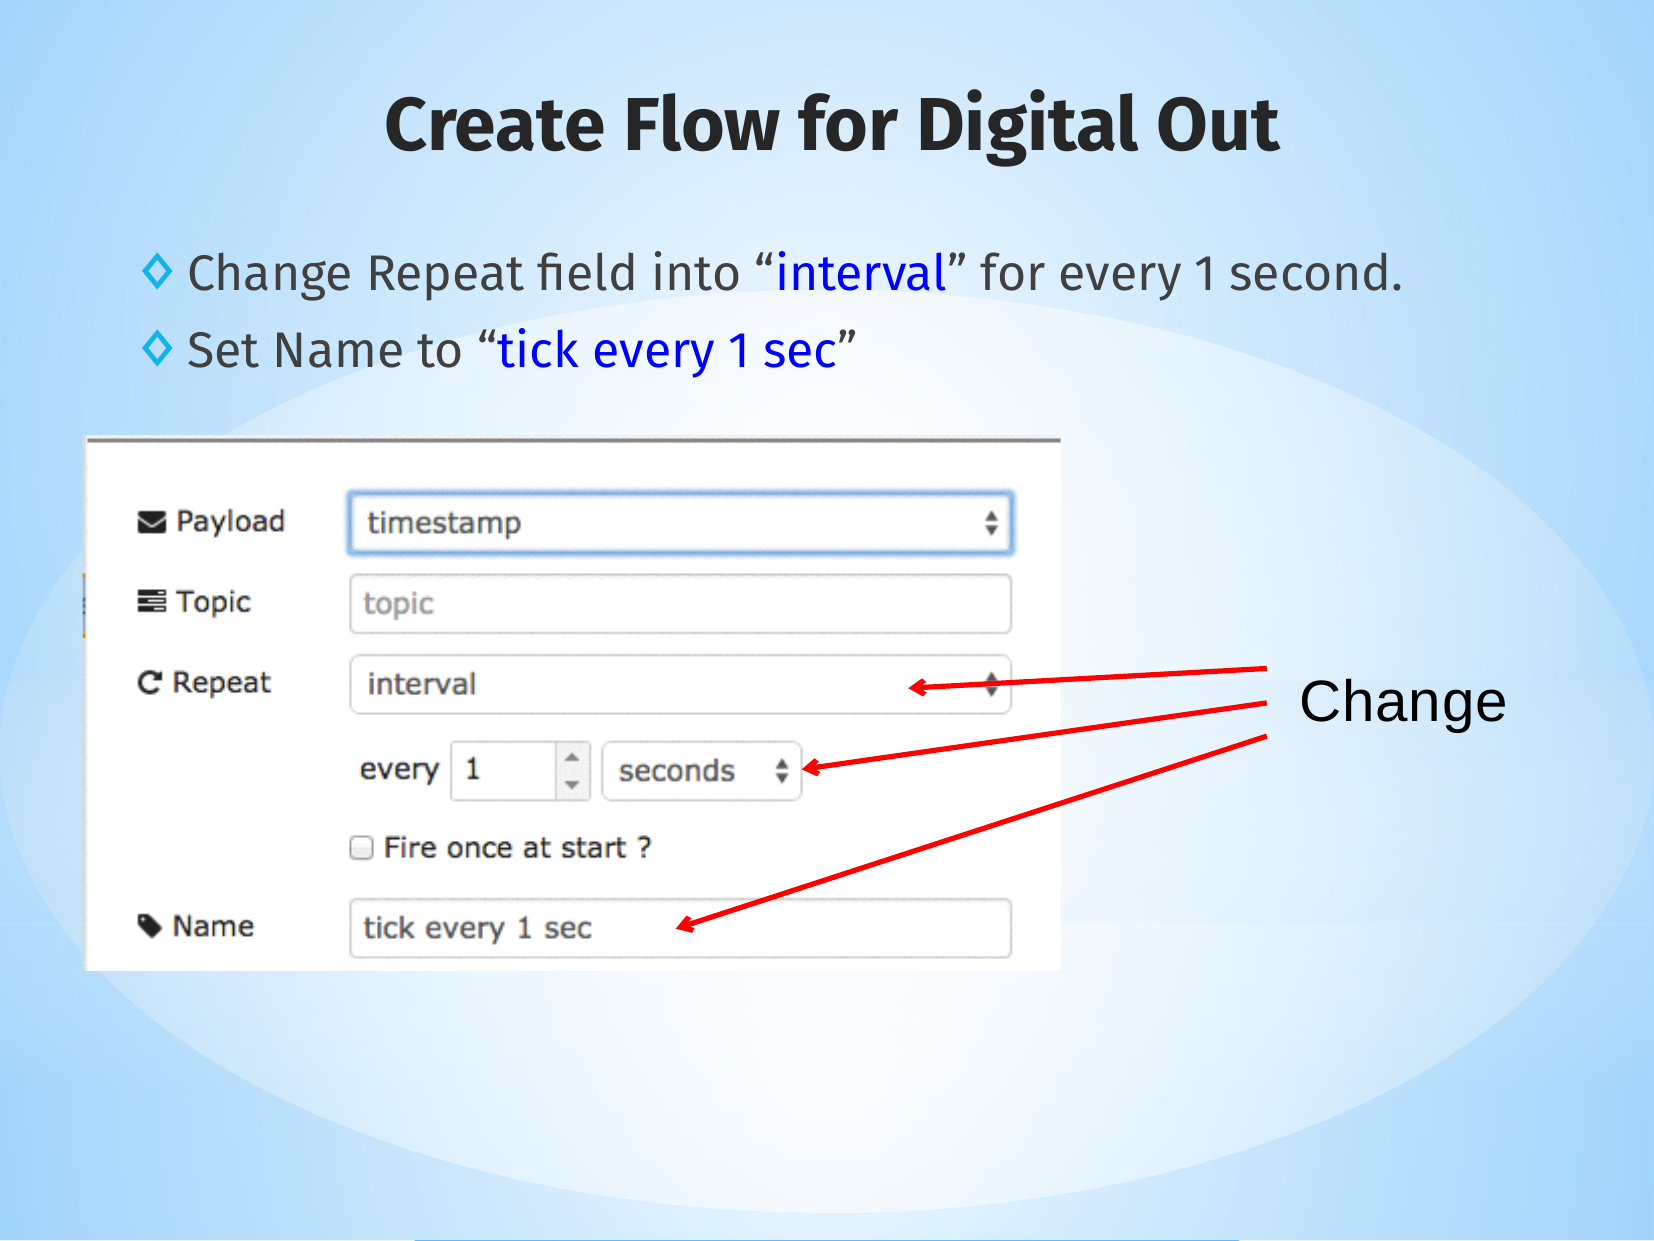

# Create Flow for Digital Out
Change Repeat field into “interval” for every 1 second.
Set Name to “tick every 1 sec”

Change